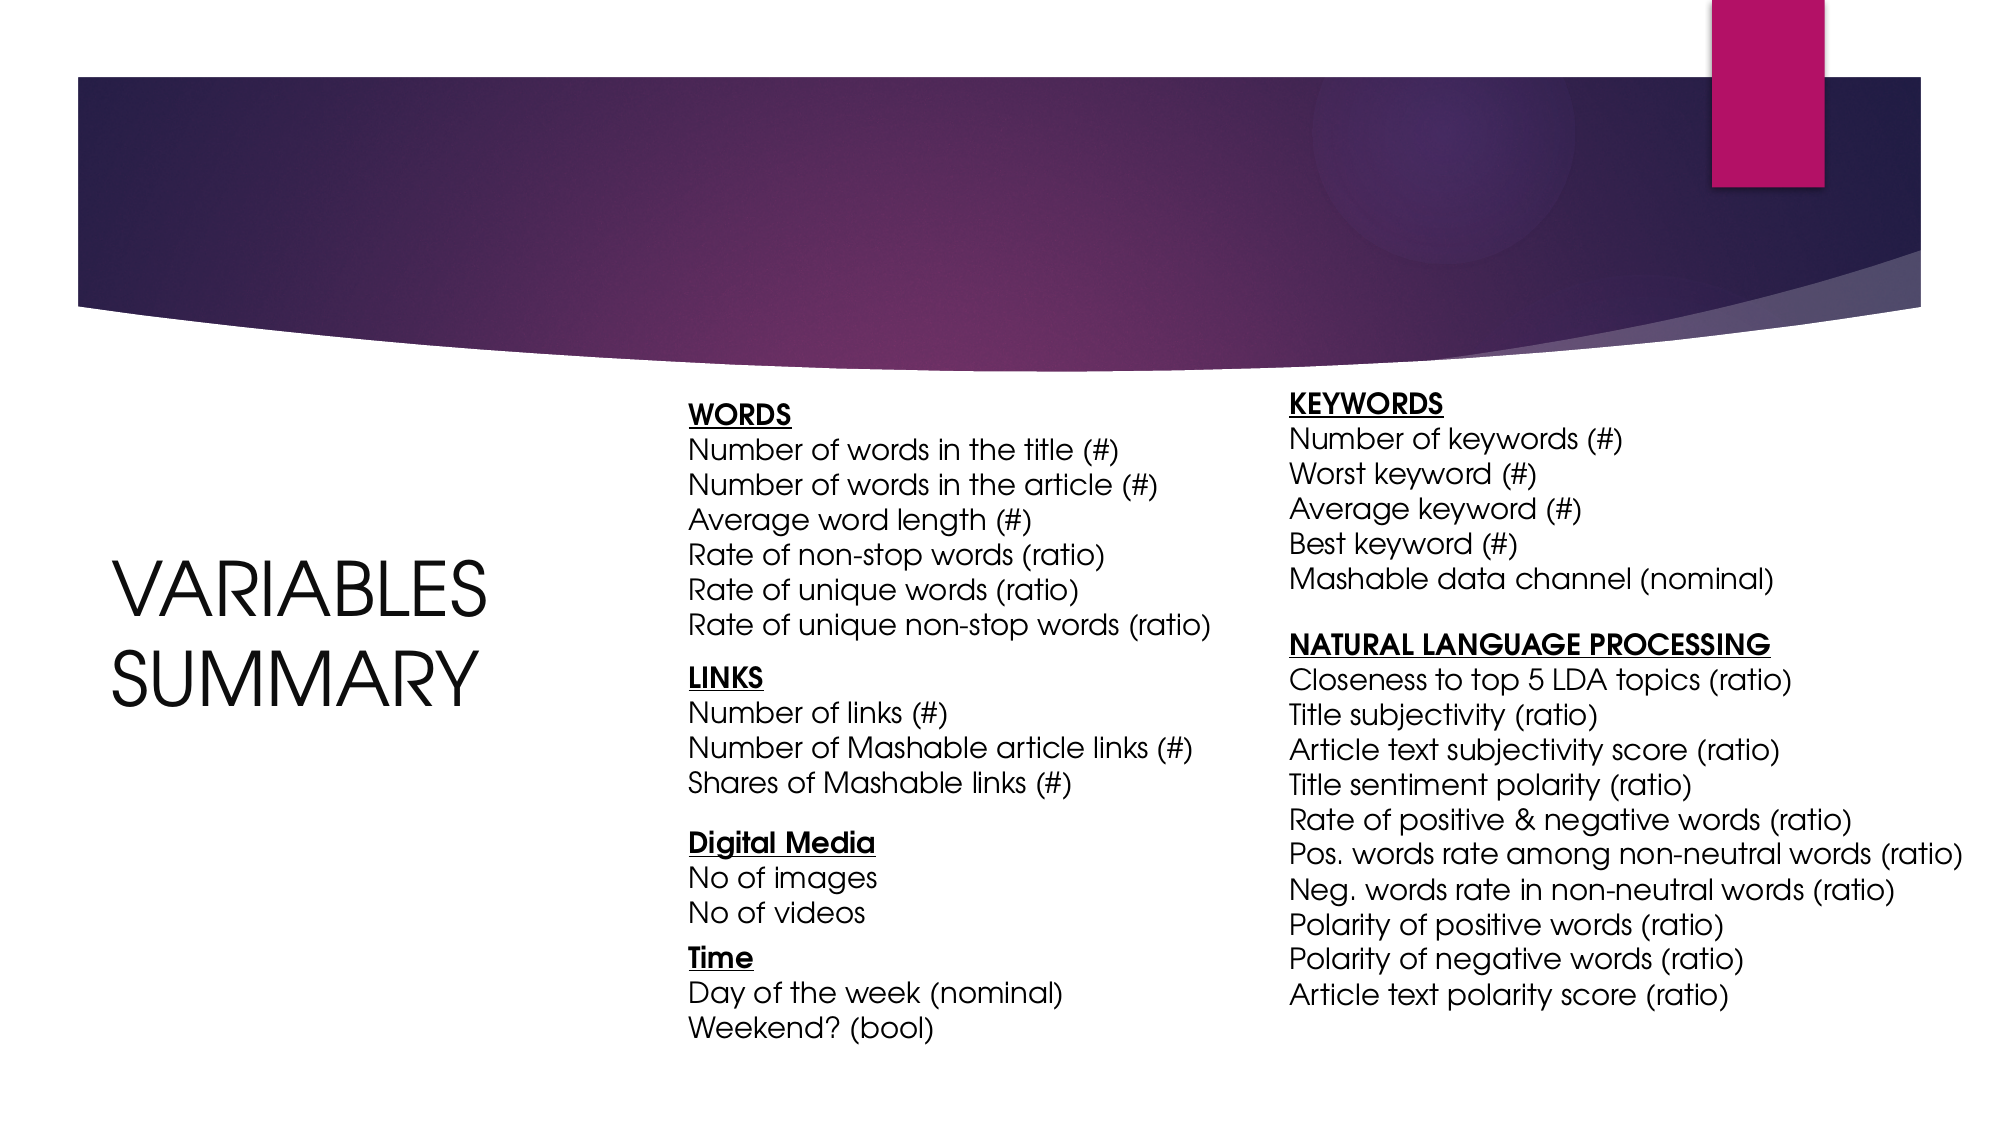

# VARIABLES SUMMARY
KEYWORDS
Number of keywords (#)
Worst keyword (#)
Average keyword (#)
Best keyword (#)
Mashable data channel (nominal)
WORDS
Number of words in the title (#)
Number of words in the article (#)
Average word length (#)
Rate of non-stop words (ratio)
Rate of unique words (ratio)
Rate of unique non-stop words (ratio)
NATURAL LANGUAGE PROCESSING
Closeness to top 5 LDA topics (ratio)
Title subjectivity (ratio)
Article text subjectivity score (ratio)
Title sentiment polarity (ratio)
Rate of positive & negative words (ratio)
Pos. words rate among non-neutral words (ratio)
Neg. words rate in non-neutral words (ratio)
Polarity of positive words (ratio)
Polarity of negative words (ratio)
Article text polarity score (ratio)
LINKS
Number of links (#)
Number of Mashable article links (#)
Shares of Mashable links (#)
Digital Media
No of images
No of videos
Time
Day of the week (nominal)
Weekend? (bool)